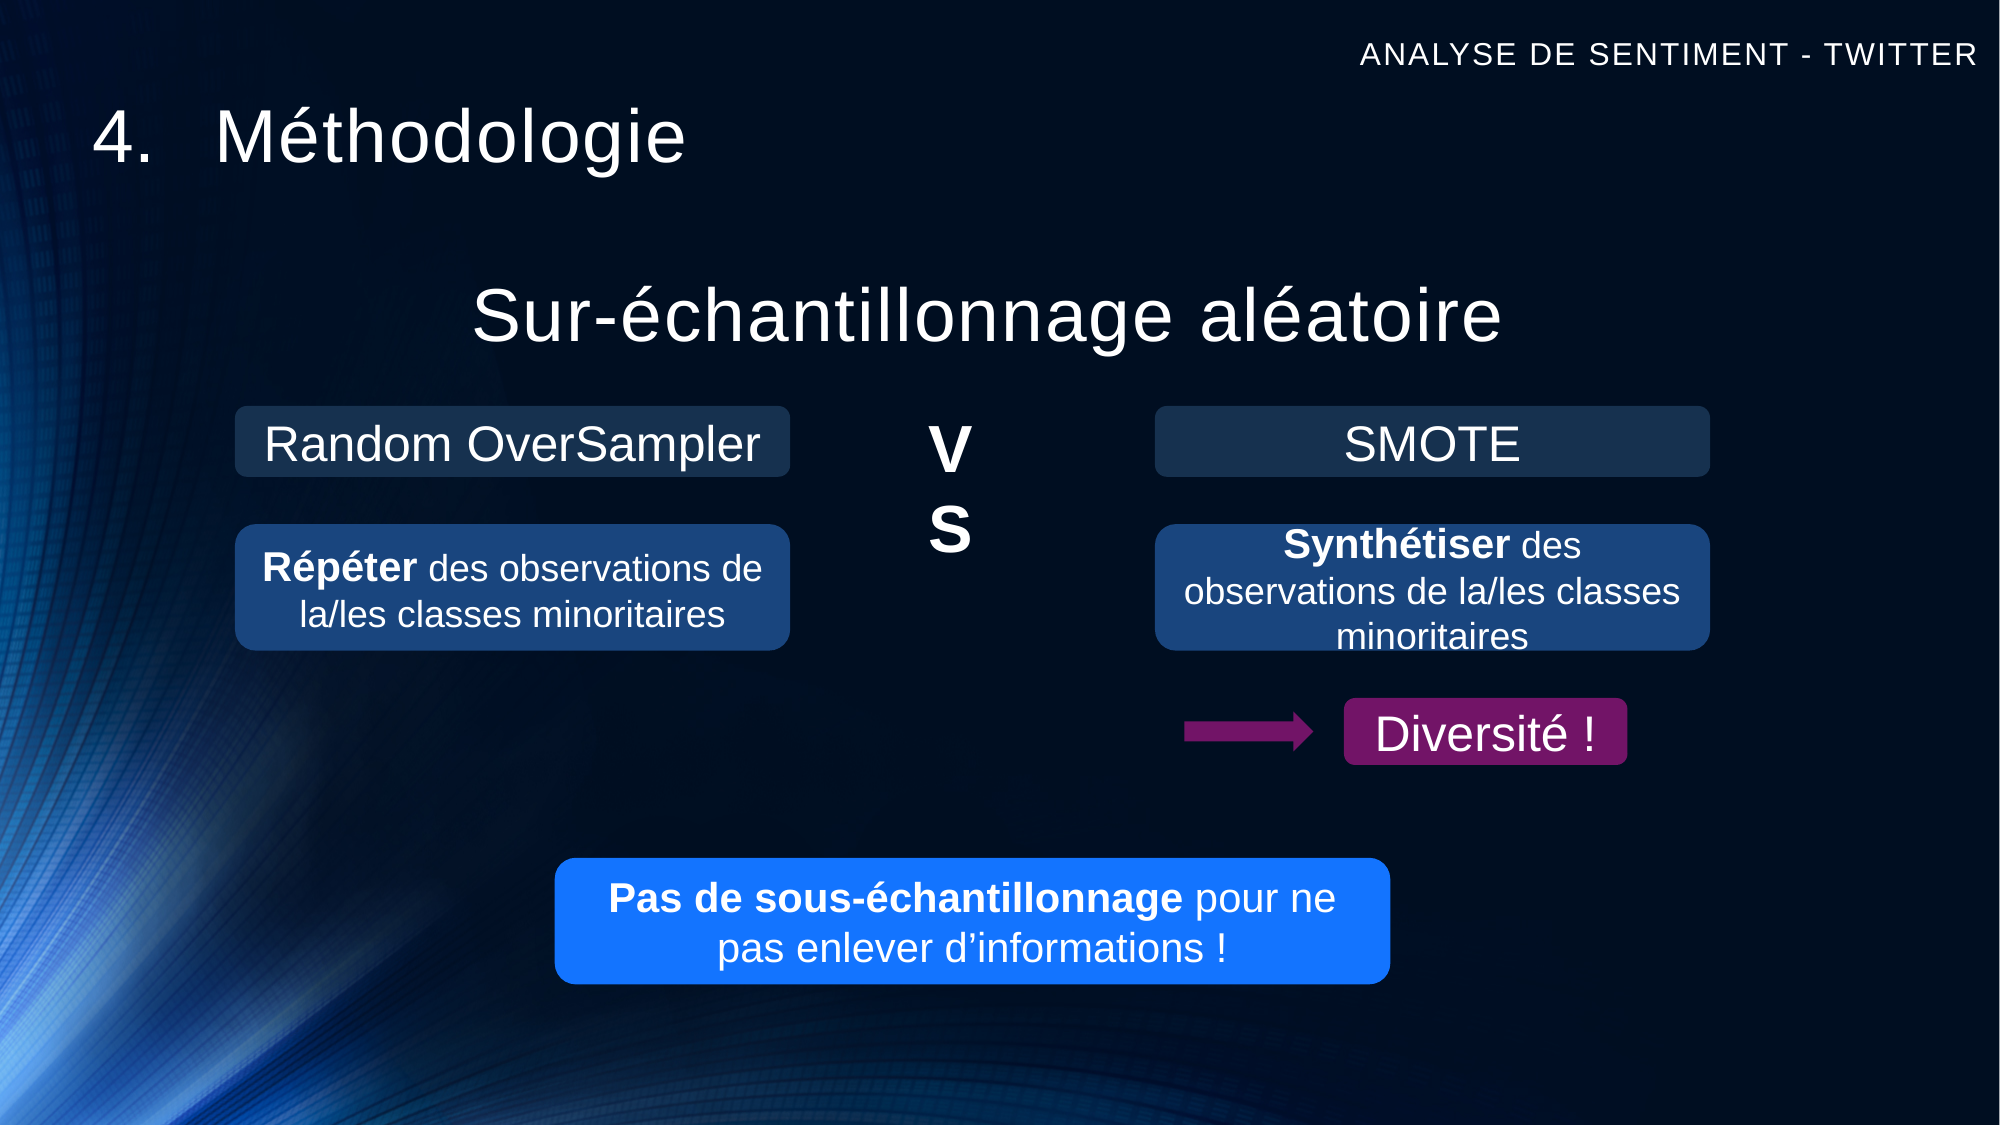

ANALYSE DE SENTIMENT - TWITTER
Méthodologie
Sur-échantillonnage aléatoire
VS
Random OverSampler
SMOTE
Répéter des observations de la/les classes minoritaires
Synthétiser des observations de la/les classes minoritaires
Diversité !

Pas de sous-échantillonnage pour ne pas enlever d’informations !